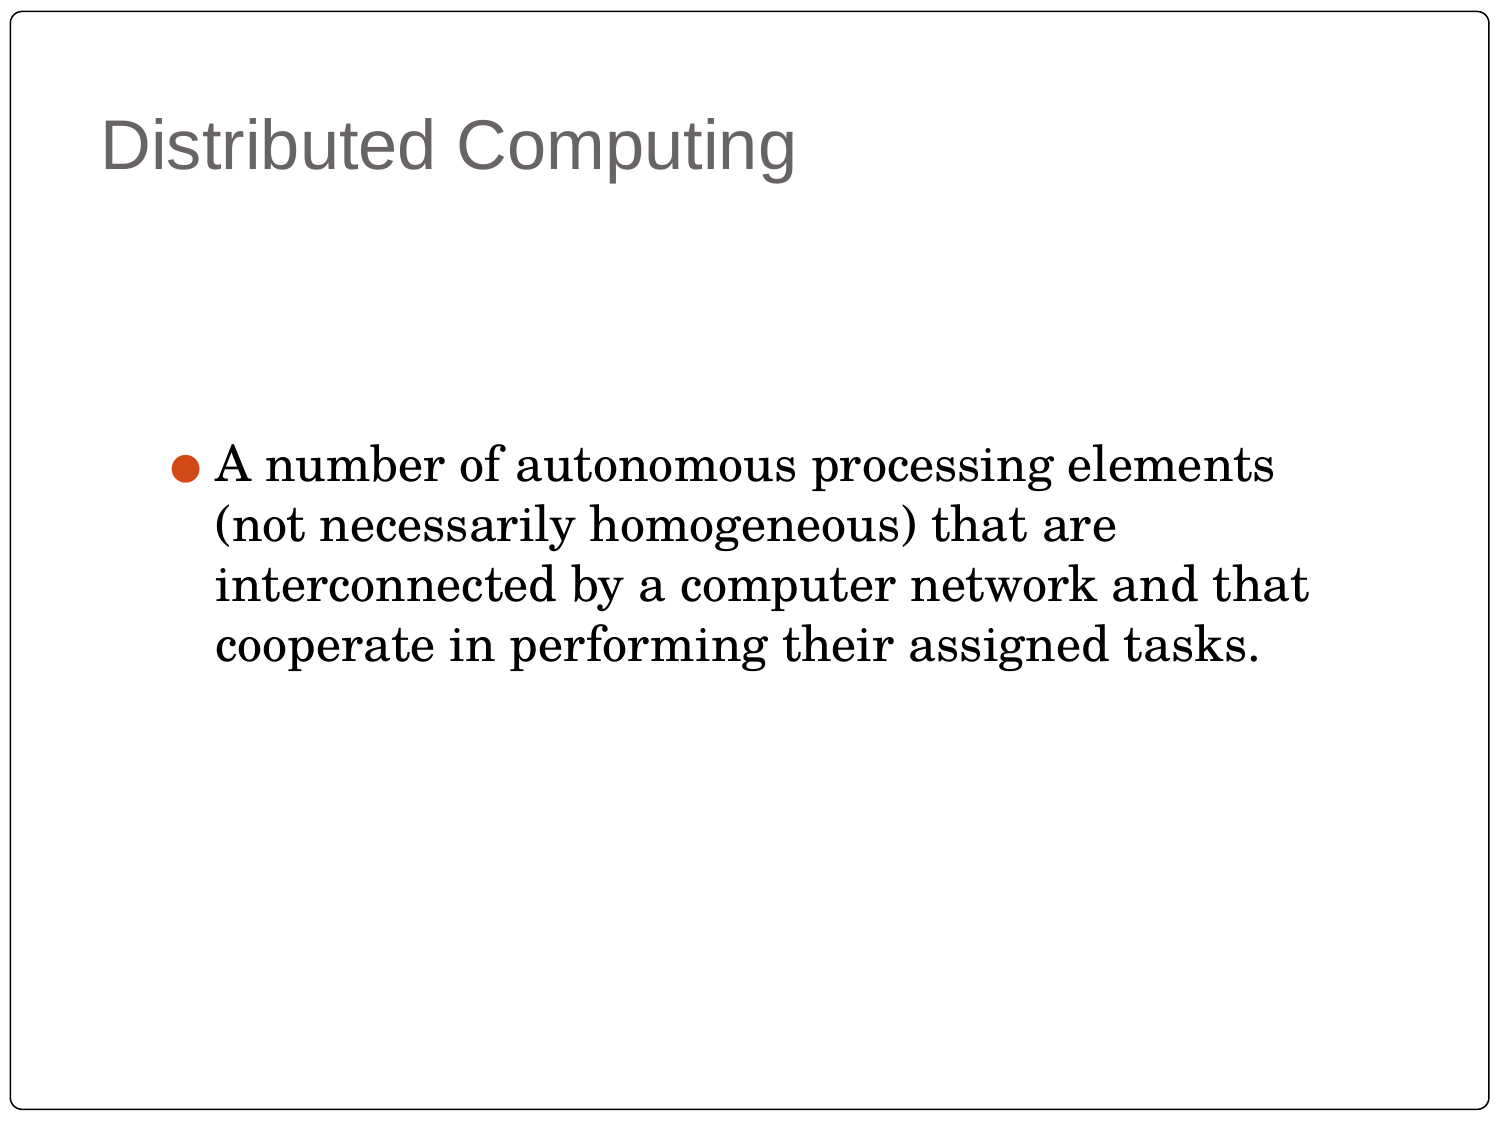

# Distributed Computing
A number of autonomous processing elements (not necessarily homogeneous) that are interconnected by a computer network and that cooperate in performing their assigned tasks.